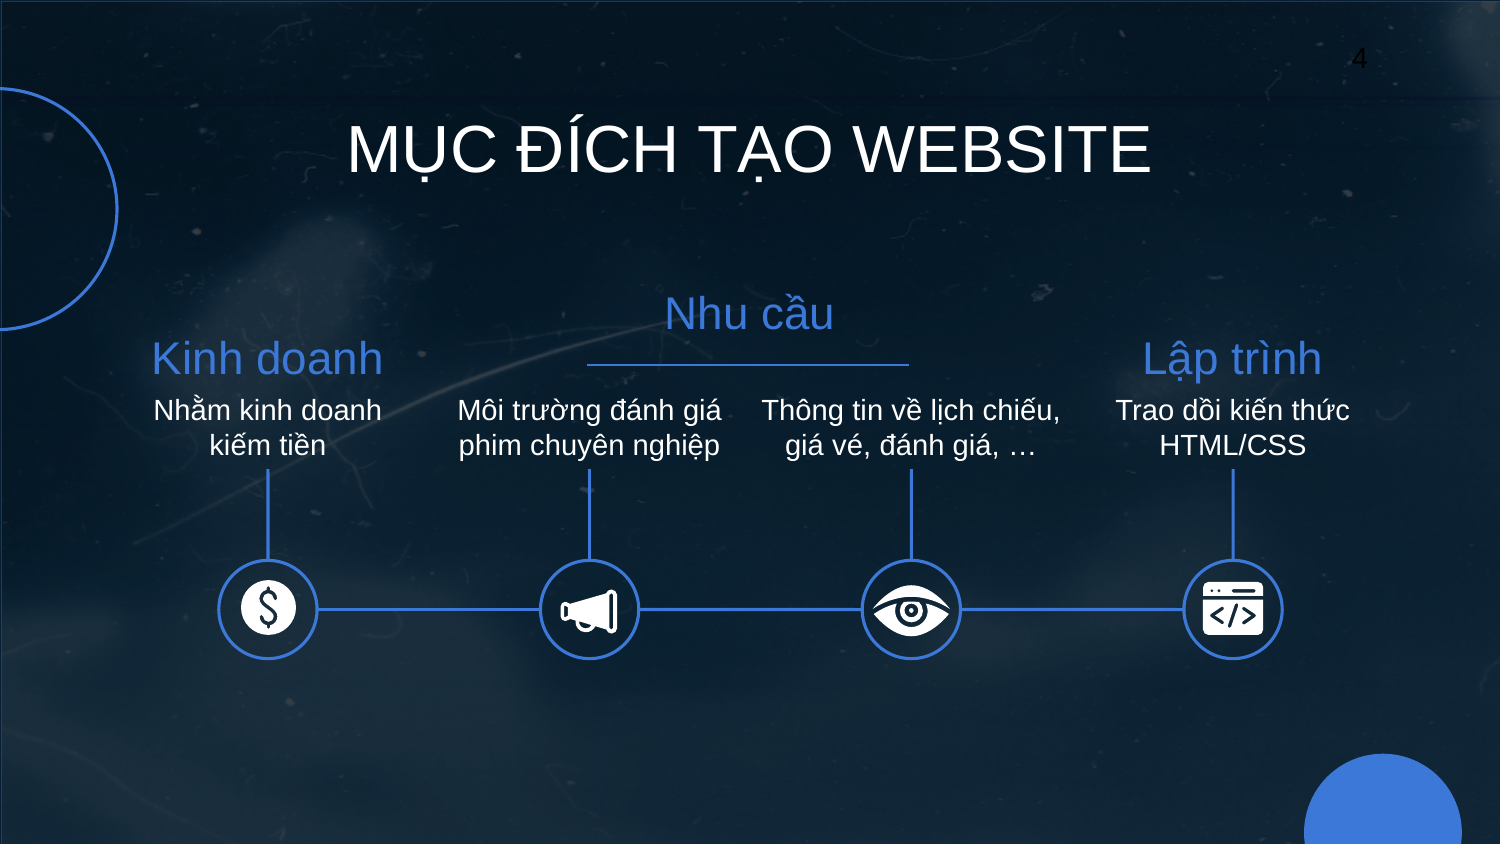

4
# MỤC ĐÍCH TẠO WEBSITE
Nhu cầu
Kinh doanh
Lập trình
Nhằm kinh doanh kiếm tiền
Môi trường đánh giá phim chuyên nghiệp
Thông tin về lịch chiếu, giá vé, đánh giá, …
Trao dồi kiến thức HTML/CSS